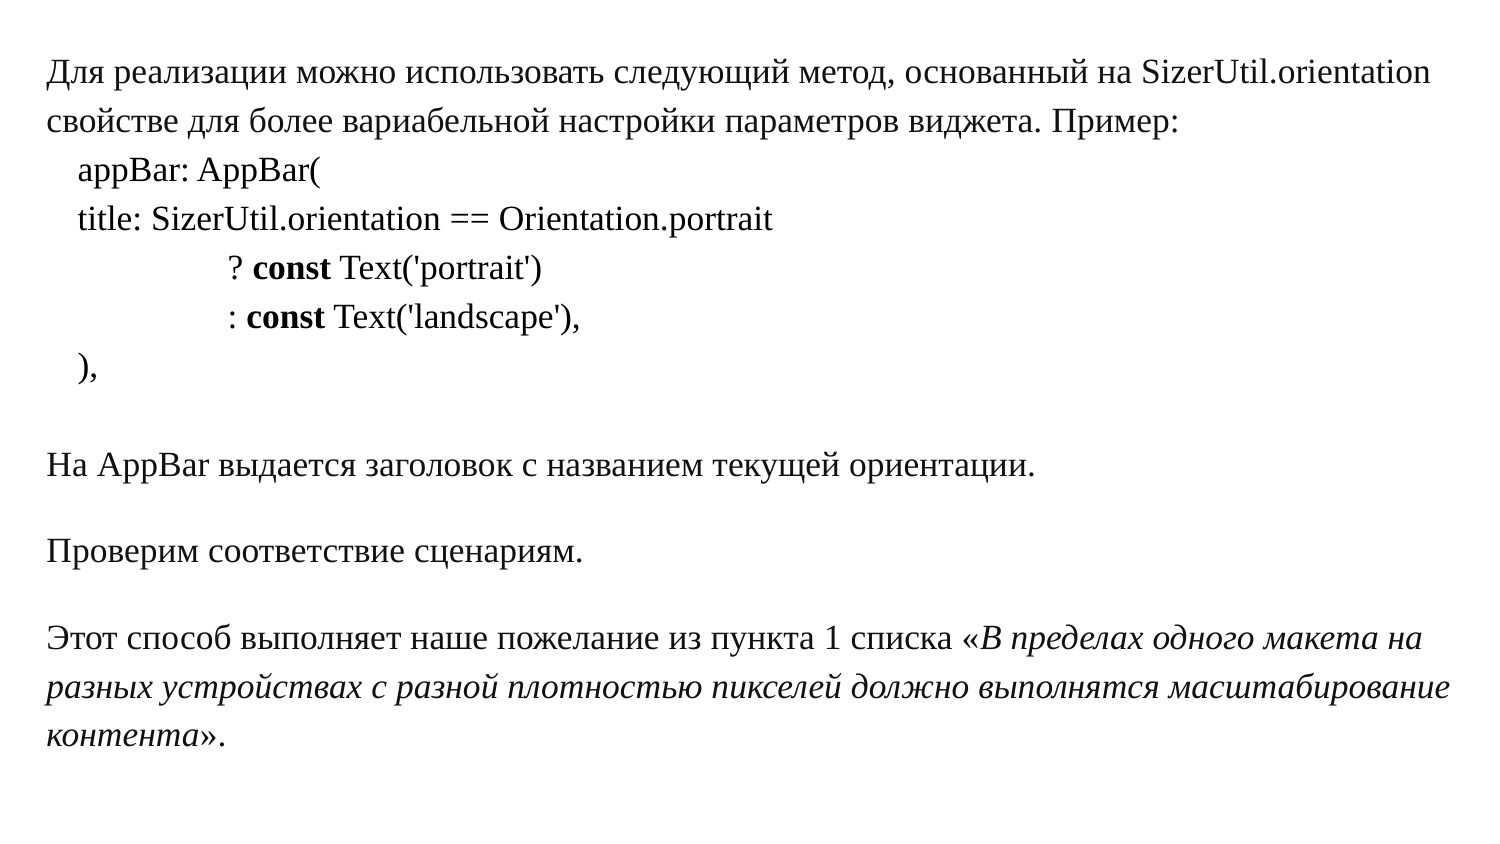

Для реализации можно использовать следующий метод, основанный на SizerUtil.orientation свойстве для более вариабельной настройки параметров виджета. Пример:
appBar: AppBar(
title: SizerUtil.orientation == Orientation.portrait
 	? const Text('portrait')
 	: const Text('landscape'),
),
На AppBar выдается заголовок с названием текущей ориентации.
Проверим соответствие сценариям.
Этот способ выполняет наше пожелание из пункта 1 списка «В пределах одного макета на разных устройствах с разной плотностью пикселей должно выполнятся масштабирование контента».